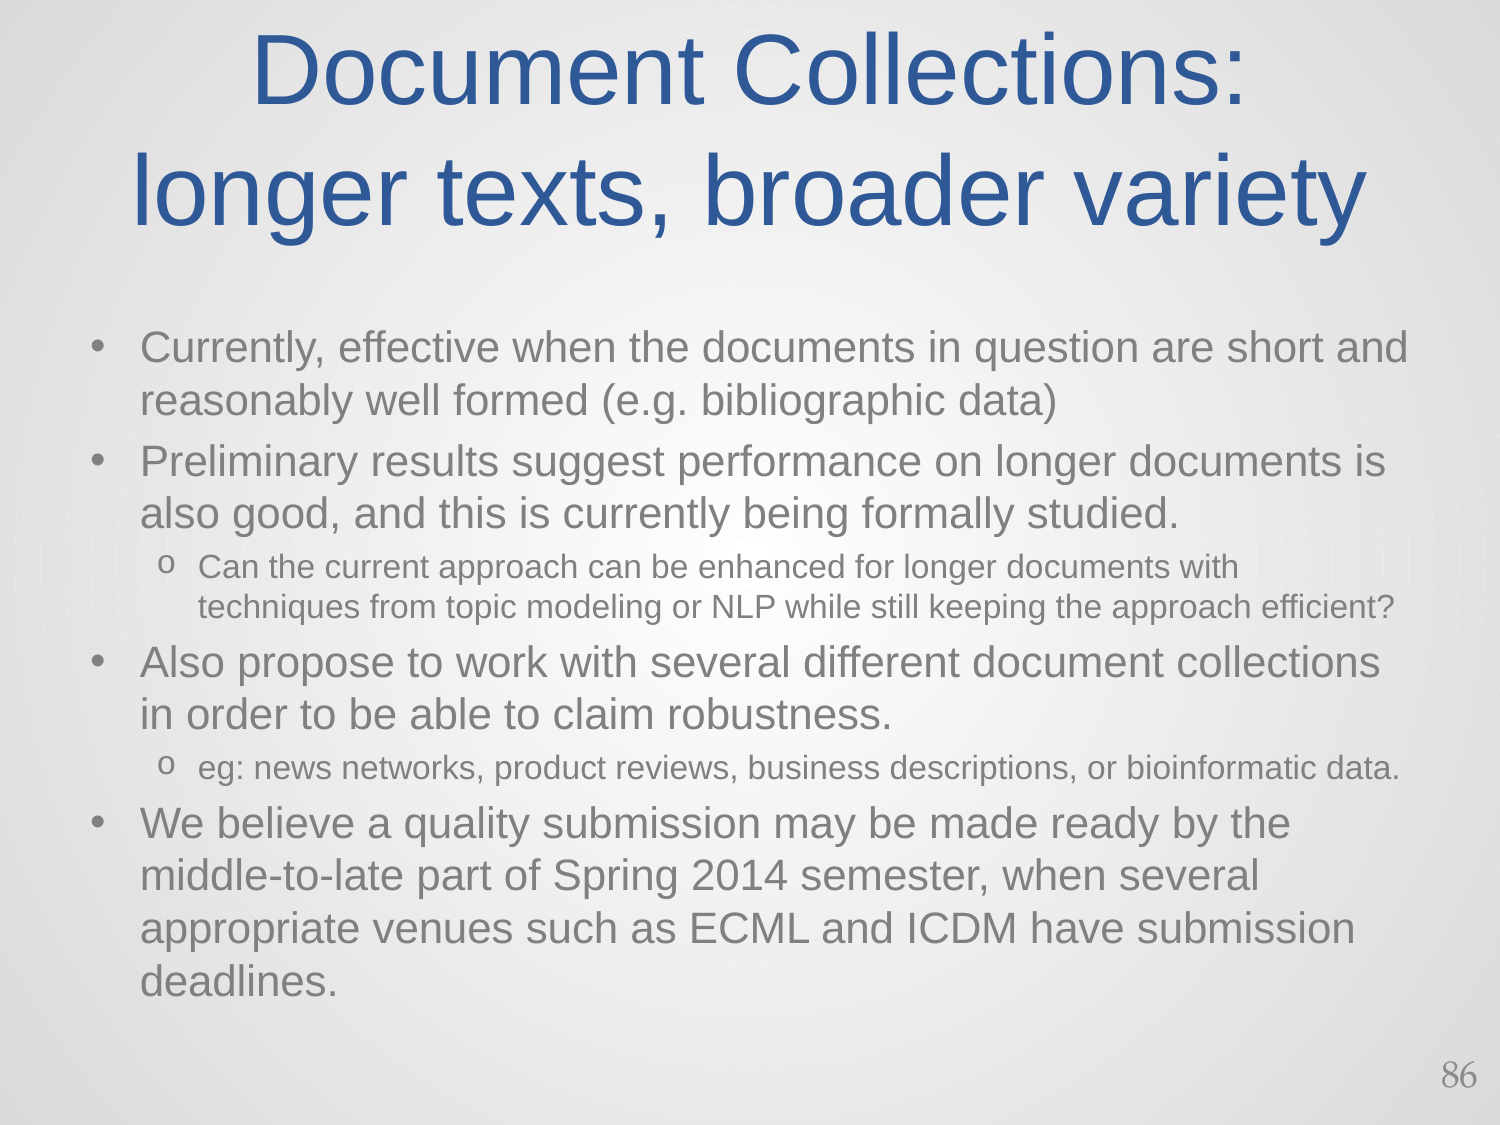

# Document Collections: longer texts, broader variety
Currently, effective when the documents in question are short and reasonably well formed (e.g. bibliographic data)
Preliminary results suggest performance on longer documents is also good, and this is currently being formally studied.
Can the current approach can be enhanced for longer documents with techniques from topic modeling or NLP while still keeping the approach efficient?
Also propose to work with several different document collections in order to be able to claim robustness.
eg: news networks, product reviews, business descriptions, or bioinformatic data.
We believe a quality submission may be made ready by the middle-to-late part of Spring 2014 semester, when several appropriate venues such as ECML and ICDM have submission deadlines.

86